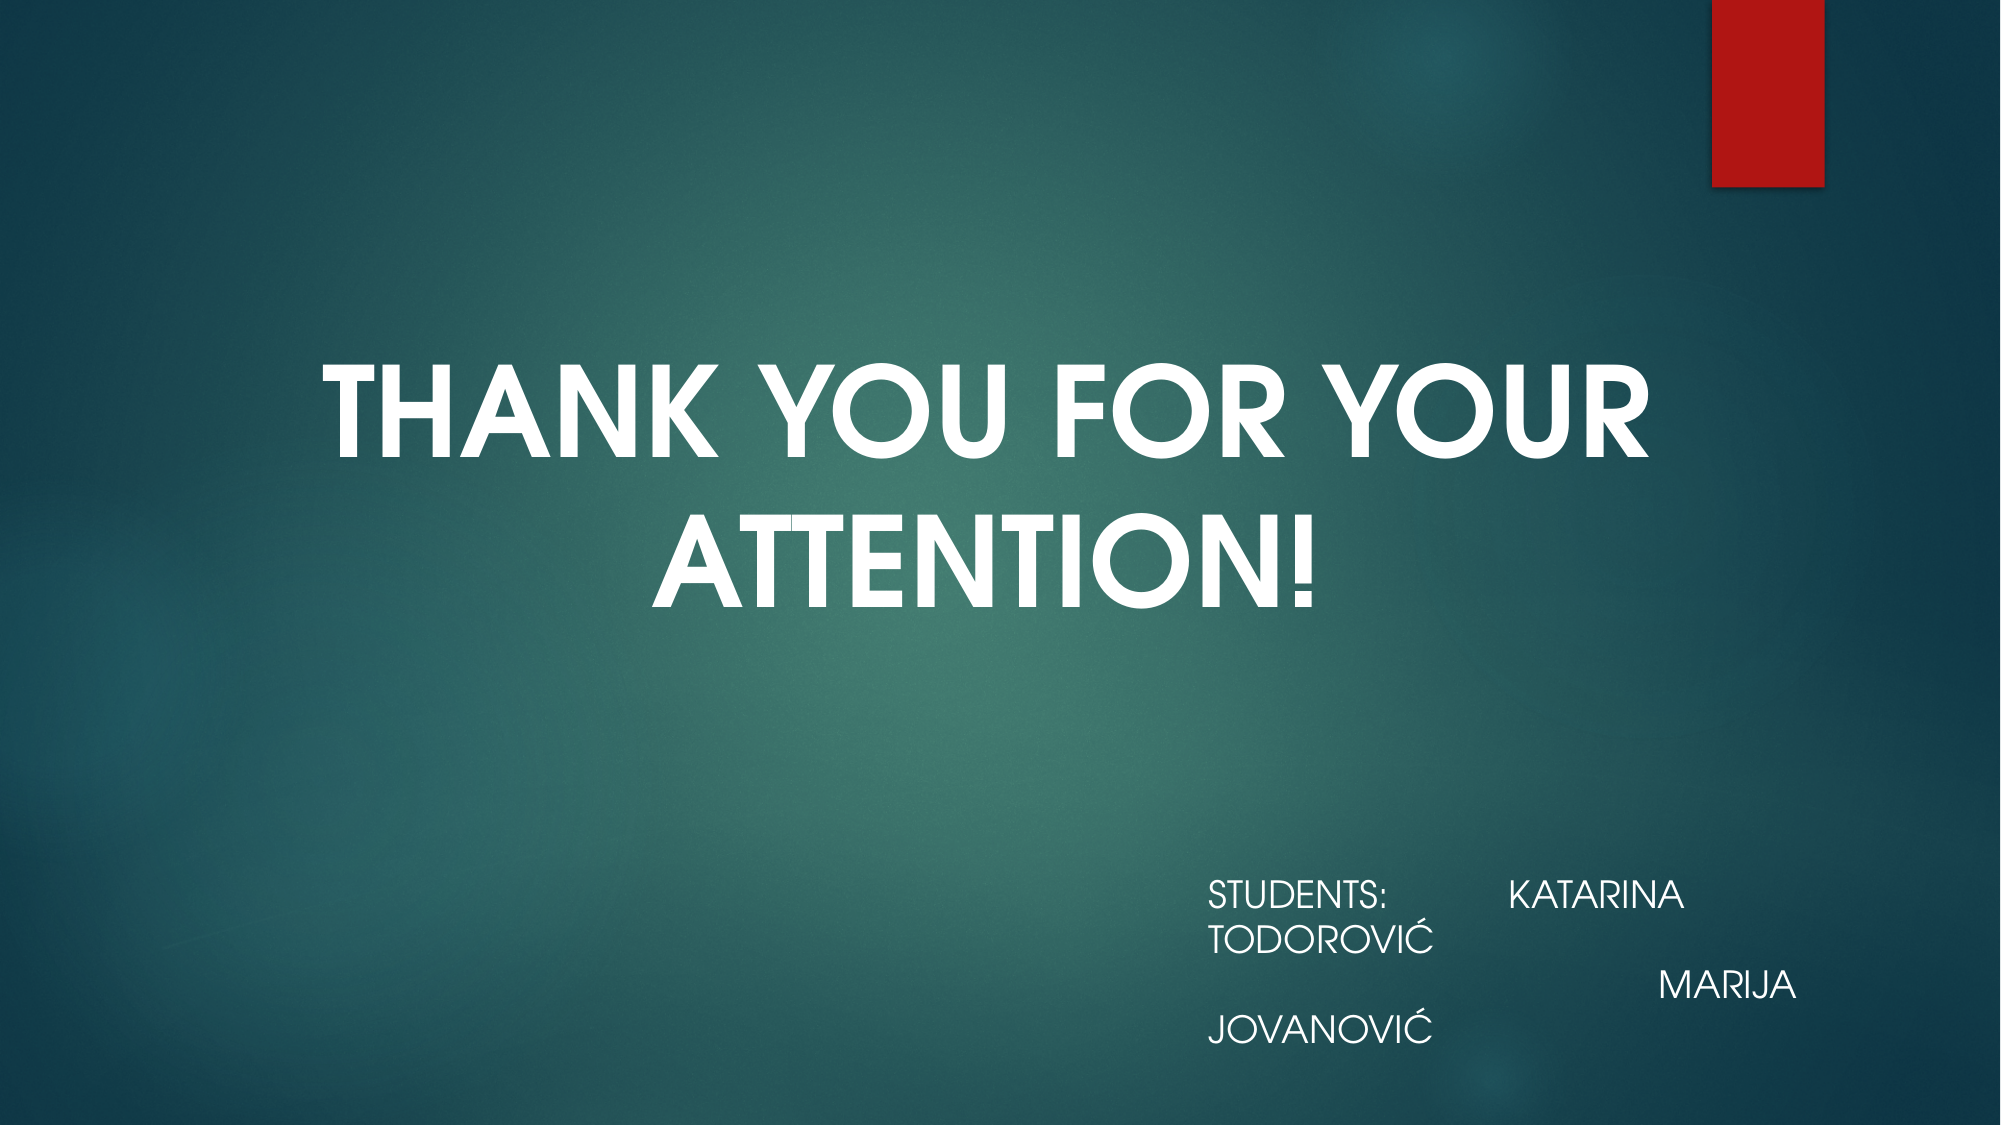

THANK YOU FOR YOUR ATTENTION!
STUDENTS:	KATARINA TODOROVIĆ
			MARIJA JOVANOVIĆ